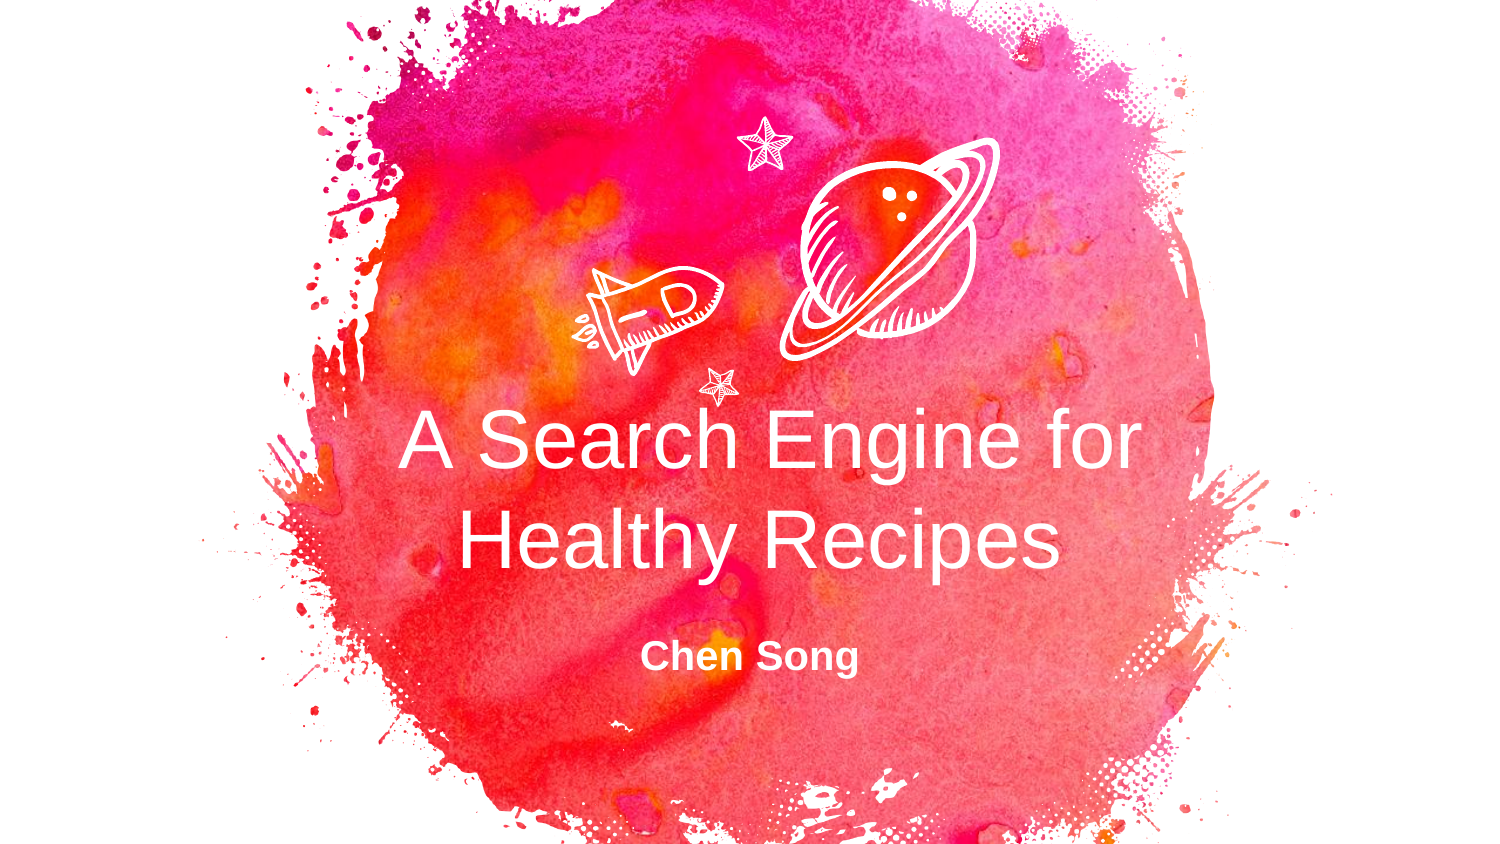

A Search Engine for
Healthy Recipes
Chen Song